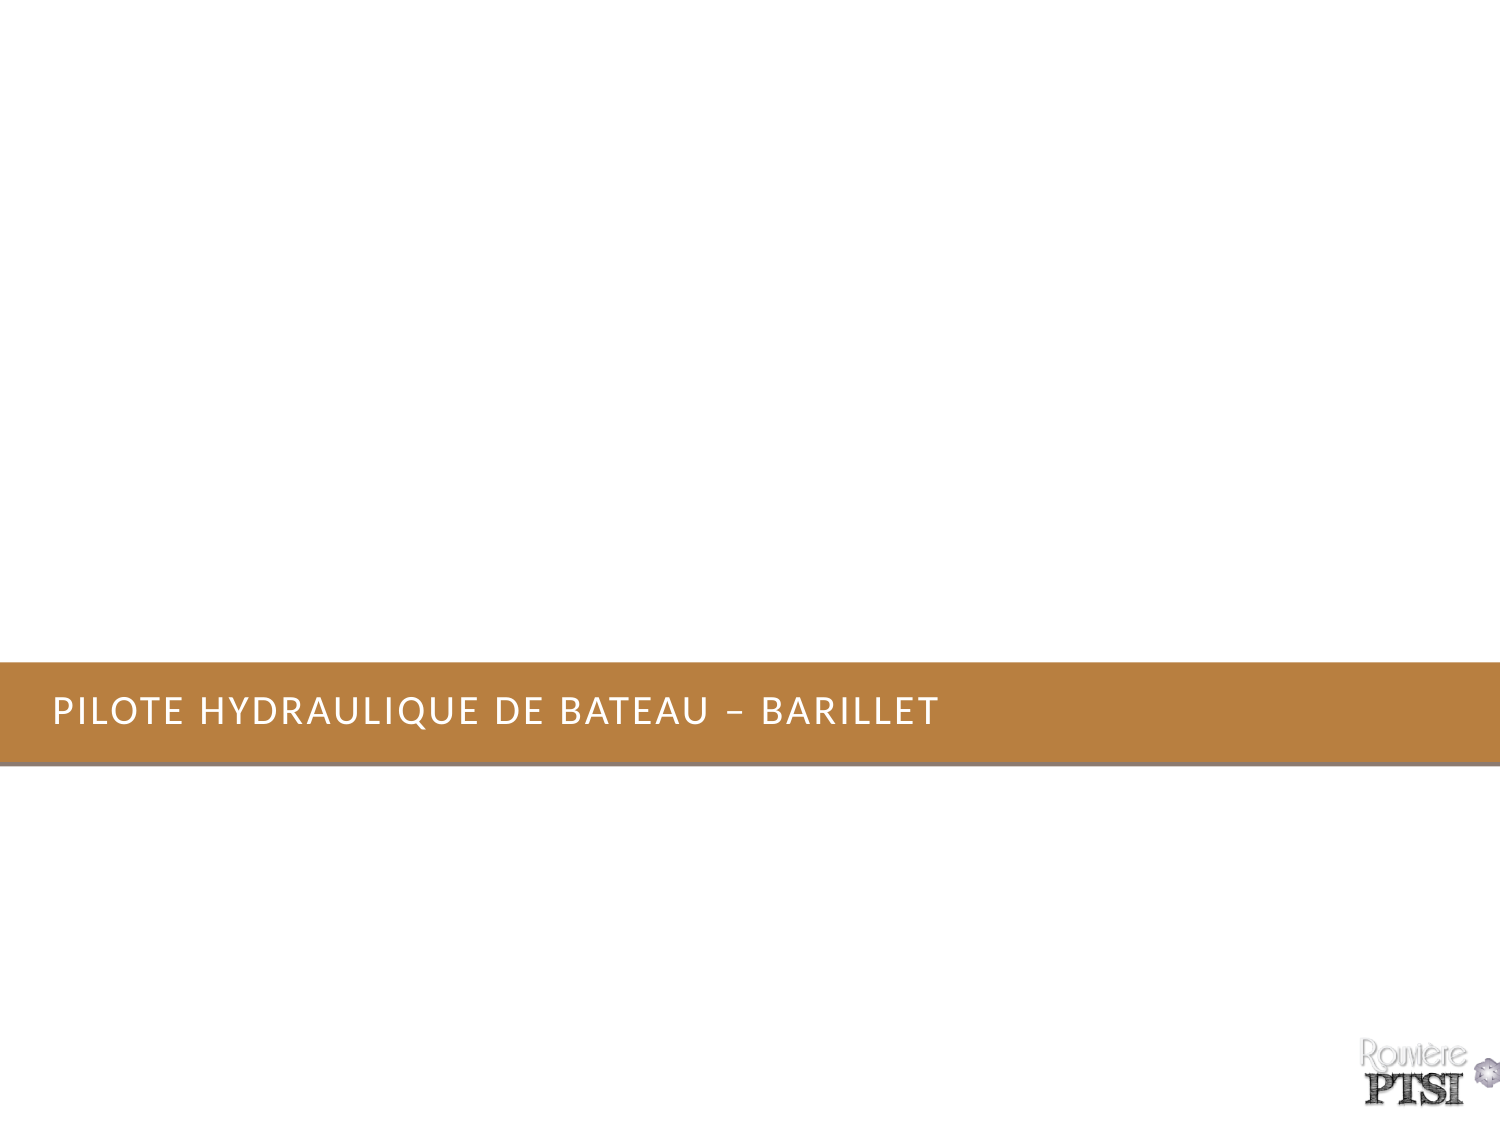

# Pilote hydraulique de bateau – Barillet
17